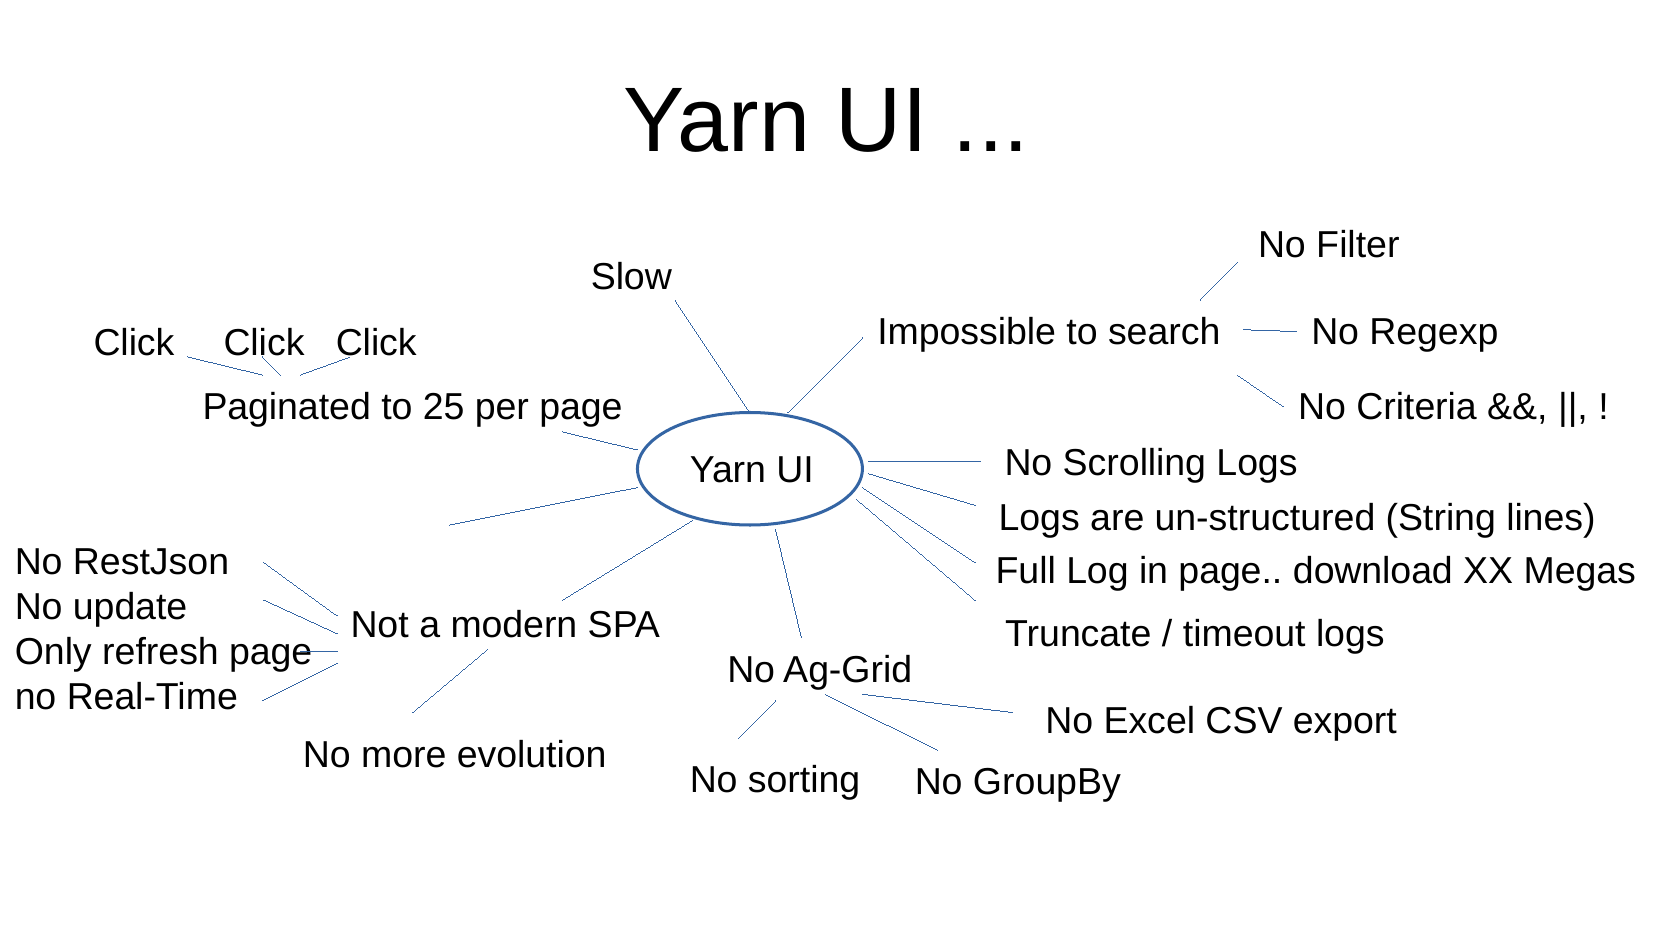

Yarn UI ...
No Filter
Slow

Impossible to search
No Regexp
Click
Click
Click

Paginated to 25 per page

No Criteria &&, ||, !

No Scrolling Logs

Yarn UI

Logs are un-structured (String lines)

No RestJson
No update
Only refresh page
no Real-Time

Full Log in page.. download XX Megas

Not a modern SPA

Truncate / timeout logs
No Ag-Grid

No Excel CSV export

No more evolution
No sorting
No GroupBy